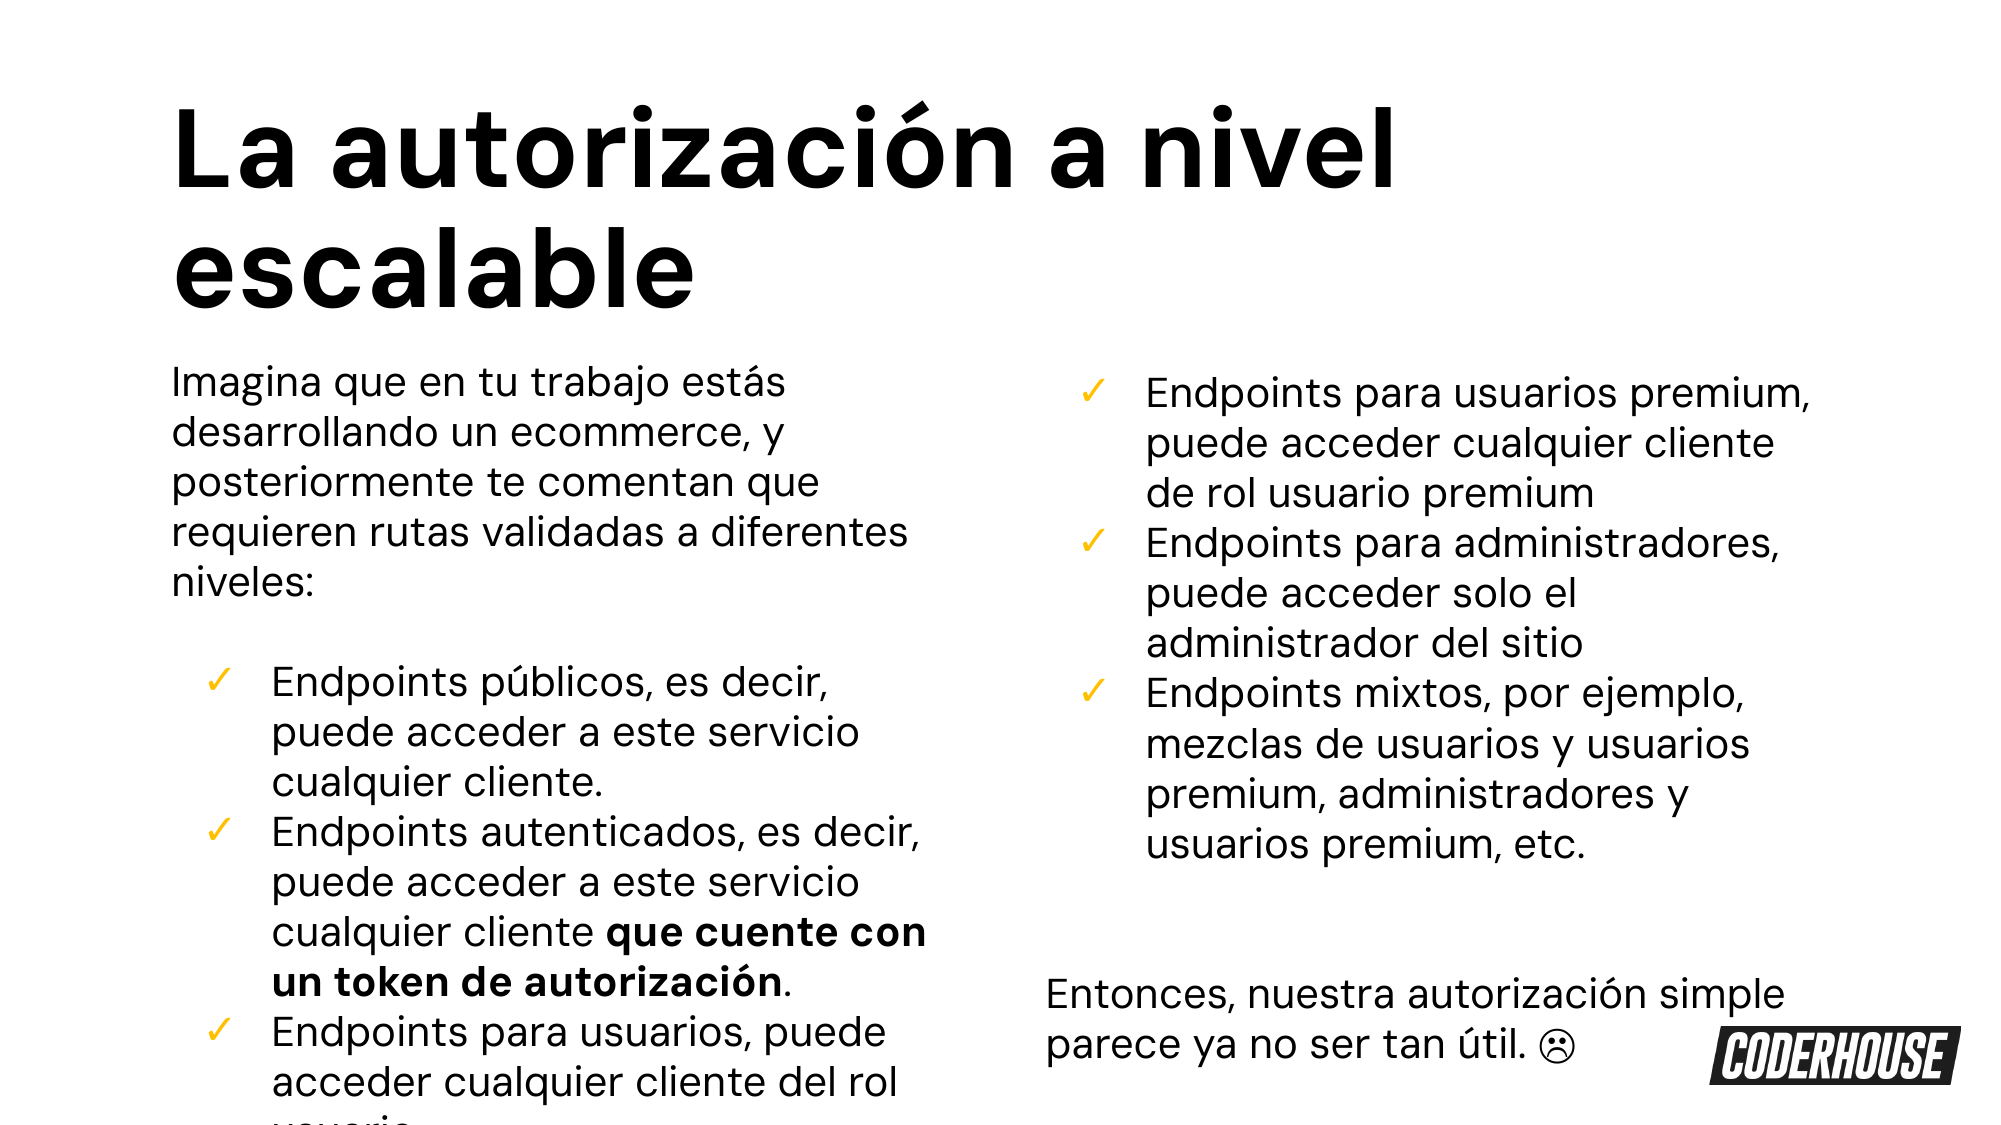

La autorización a nivel escalable
Imagina que en tu trabajo estás desarrollando un ecommerce, y posteriormente te comentan que requieren rutas validadas a diferentes niveles:

Endpoints públicos, es decir, puede acceder a este servicio cualquier cliente.
Endpoints autenticados, es decir, puede acceder a este servicio cualquier cliente que cuente con un token de autorización.
Endpoints para usuarios, puede acceder cualquier cliente del rol usuario.
Endpoints para usuarios premium, puede acceder cualquier cliente de rol usuario premium
Endpoints para administradores, puede acceder solo el administrador del sitio
Endpoints mixtos, por ejemplo, mezclas de usuarios y usuarios premium, administradores y usuarios premium, etc.

Entonces, nuestra autorización simple parece ya no ser tan útil. ☹